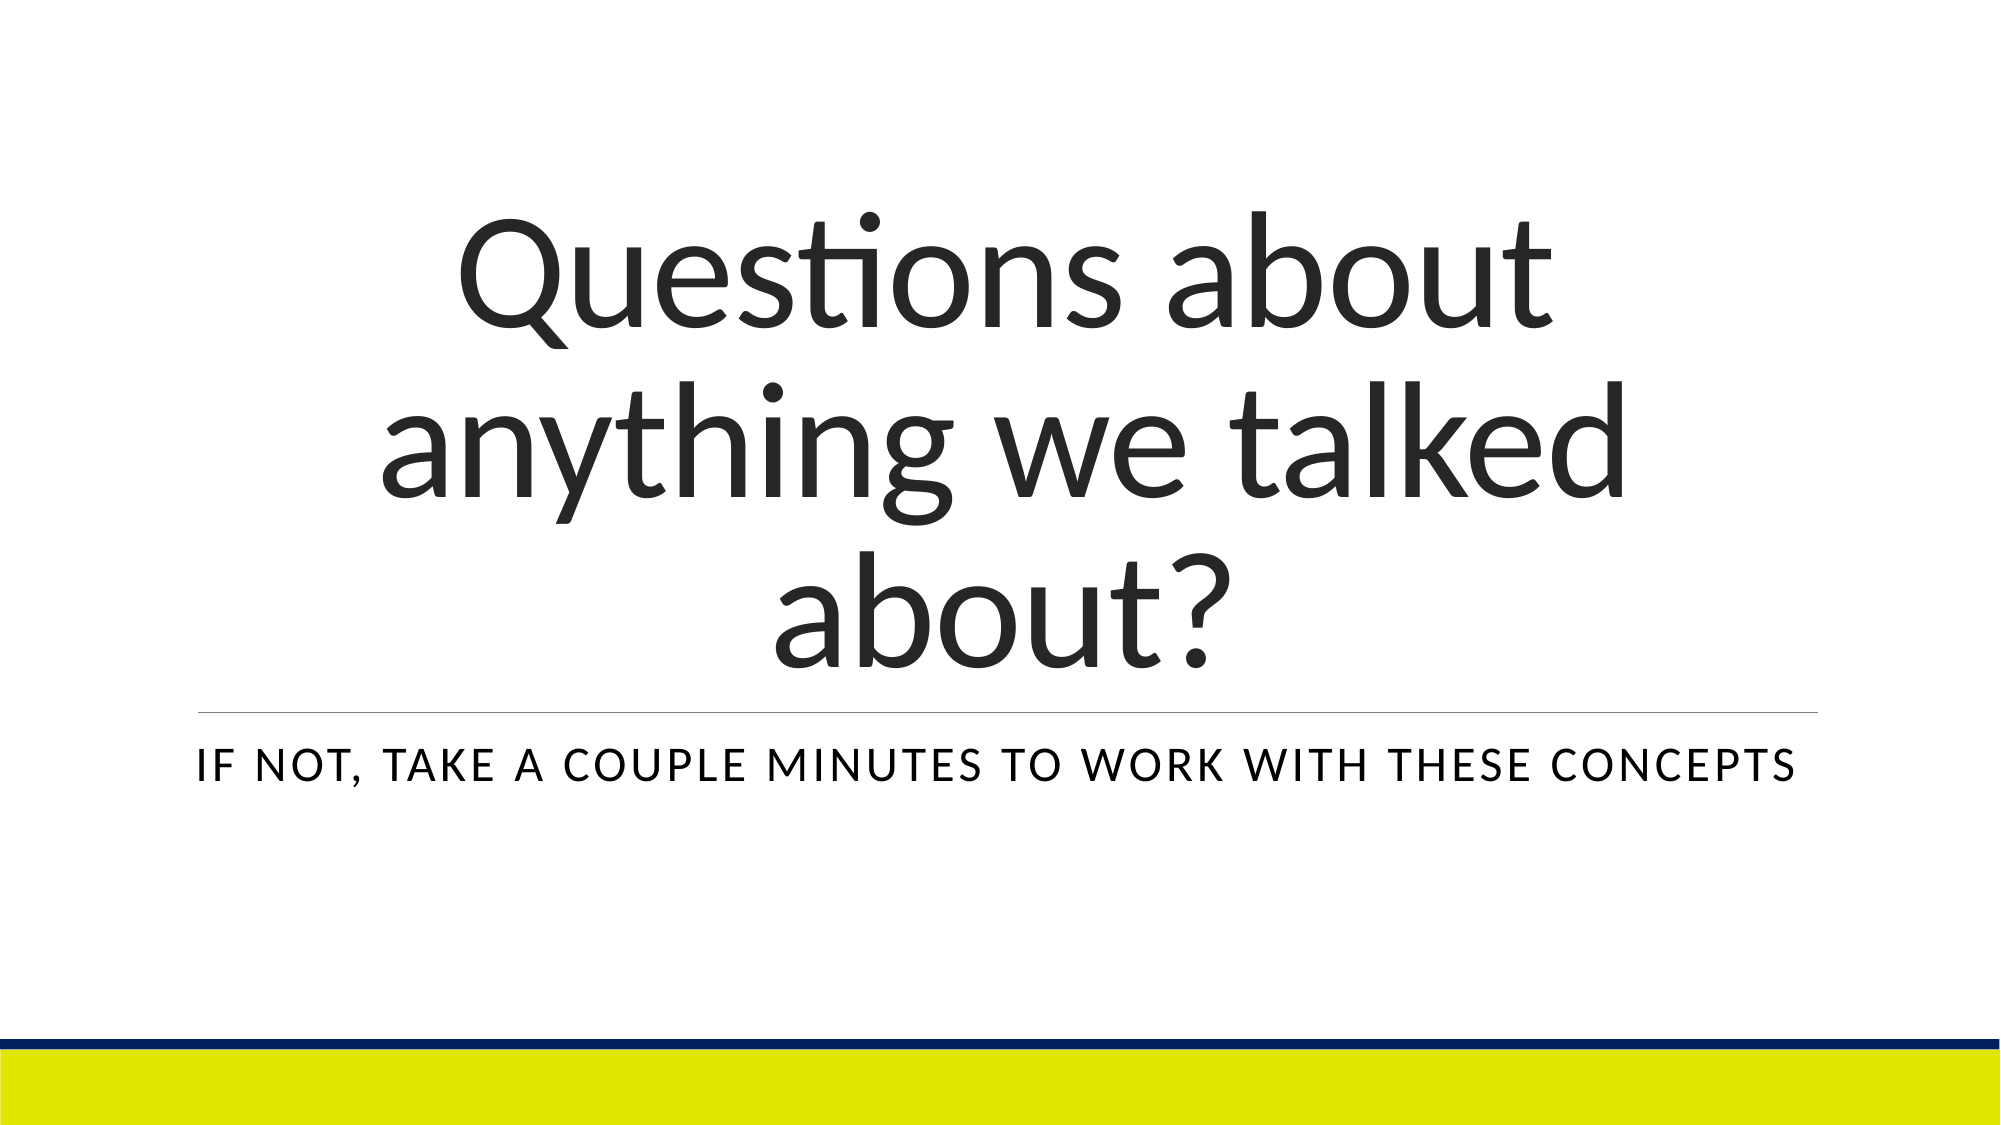

# Questions about anything we talked about?
If not, take a couple minutes to work with these Concepts